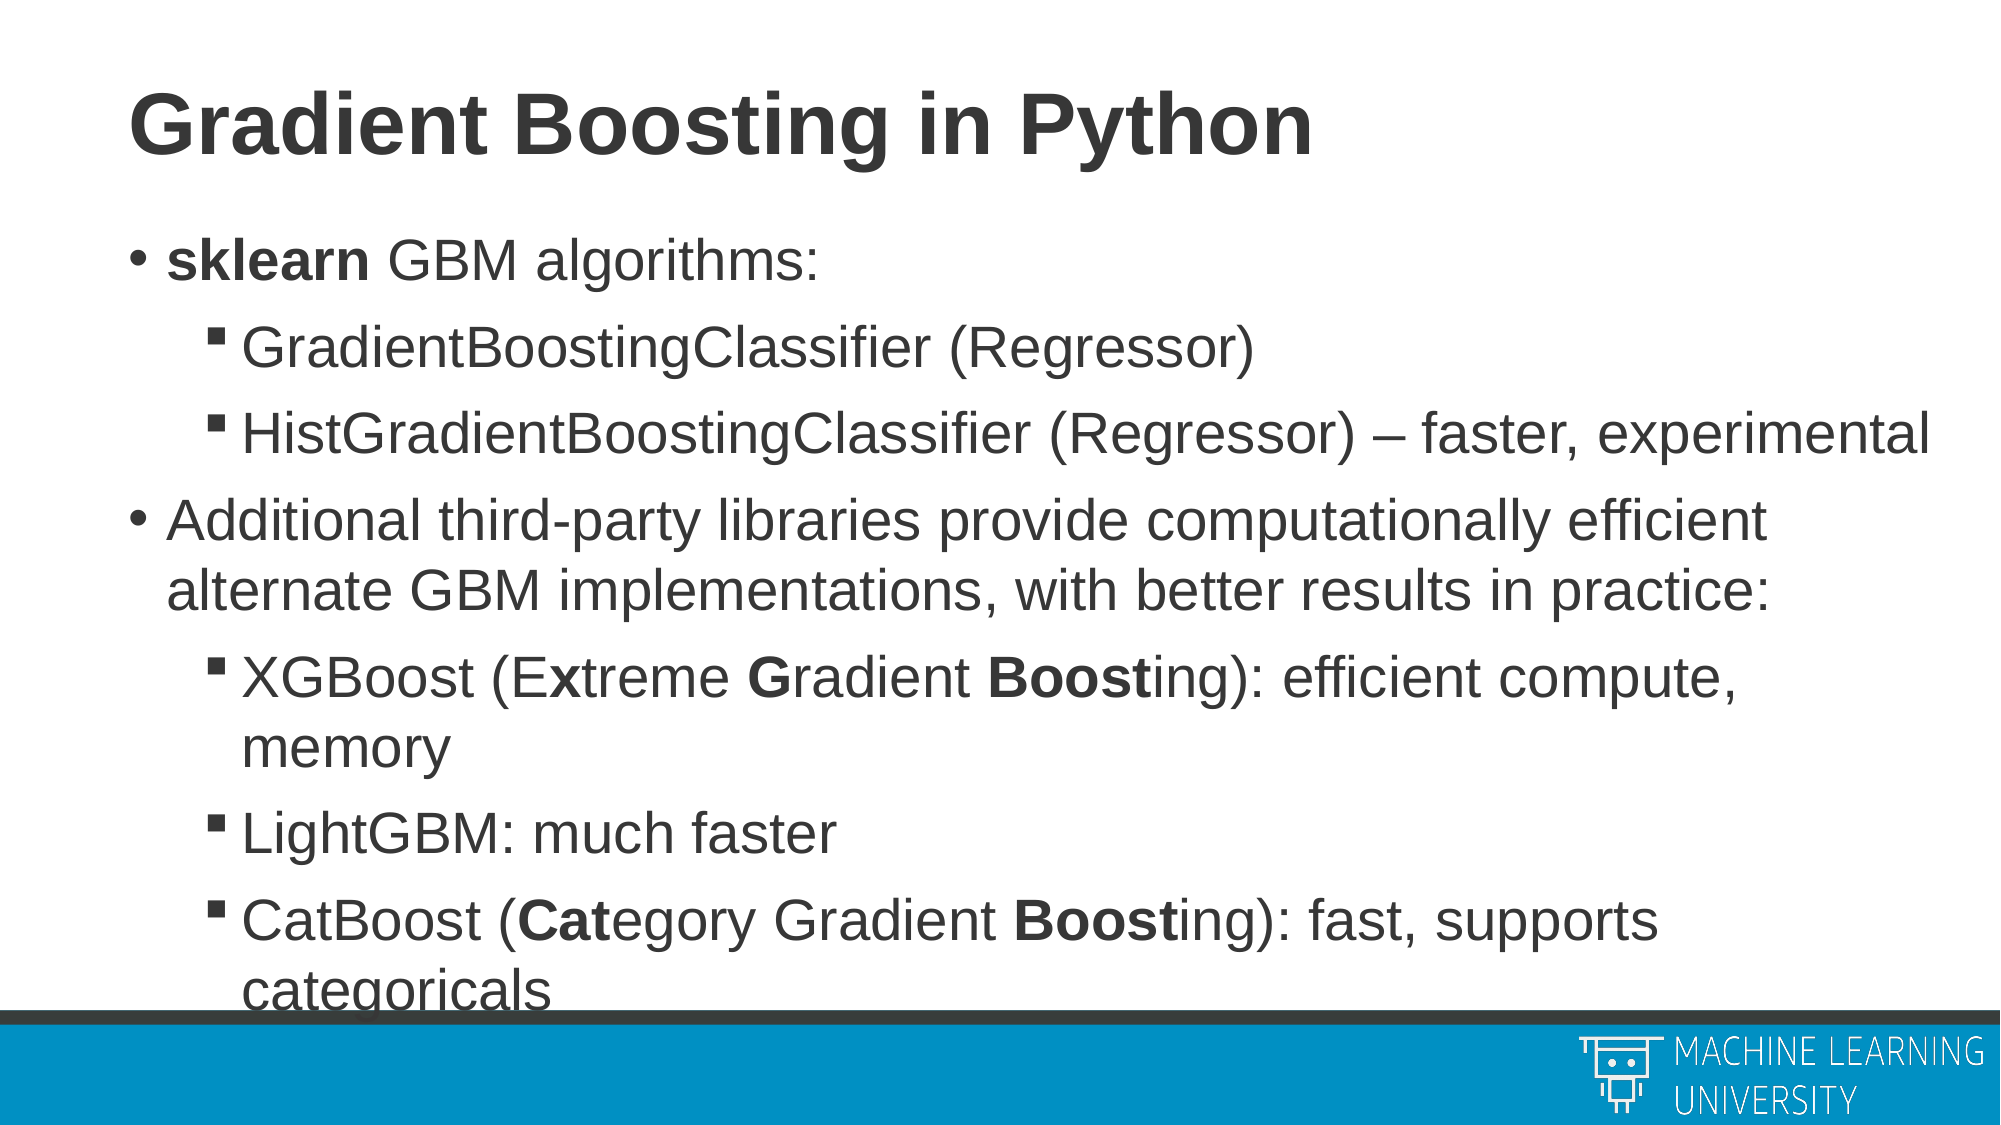

# Gradient Boosting in Python
sklearn GBM algorithms:
GradientBoostingClassifier (Regressor)
HistGradientBoostingClassifier (Regressor) – faster, experimental
Additional third-party libraries provide computationally efficient alternate GBM implementations, with better results in practice:
XGBoost (Extreme Gradient Boosting): efficient compute, memory
LightGBM: much faster
CatBoost (Category Gradient Boosting): fast, supports categoricals